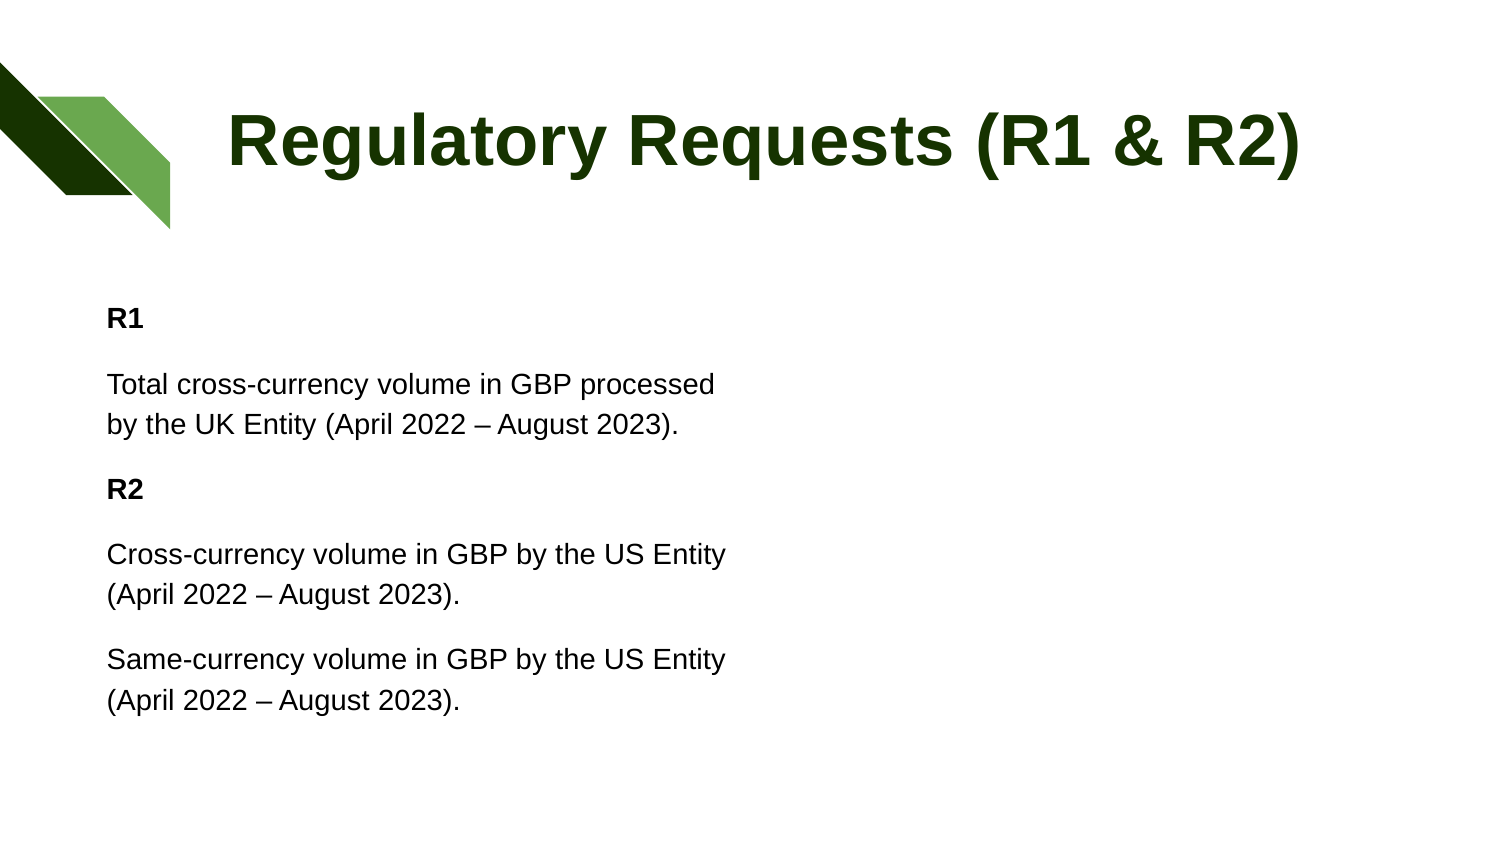

# Regulatory Requests (R1 & R2)
R1
Total cross-currency volume in GBP processed by the UK Entity (April 2022 – August 2023).
R2
Cross-currency volume in GBP by the US Entity (April 2022 – August 2023).
Same-currency volume in GBP by the US Entity (April 2022 – August 2023).